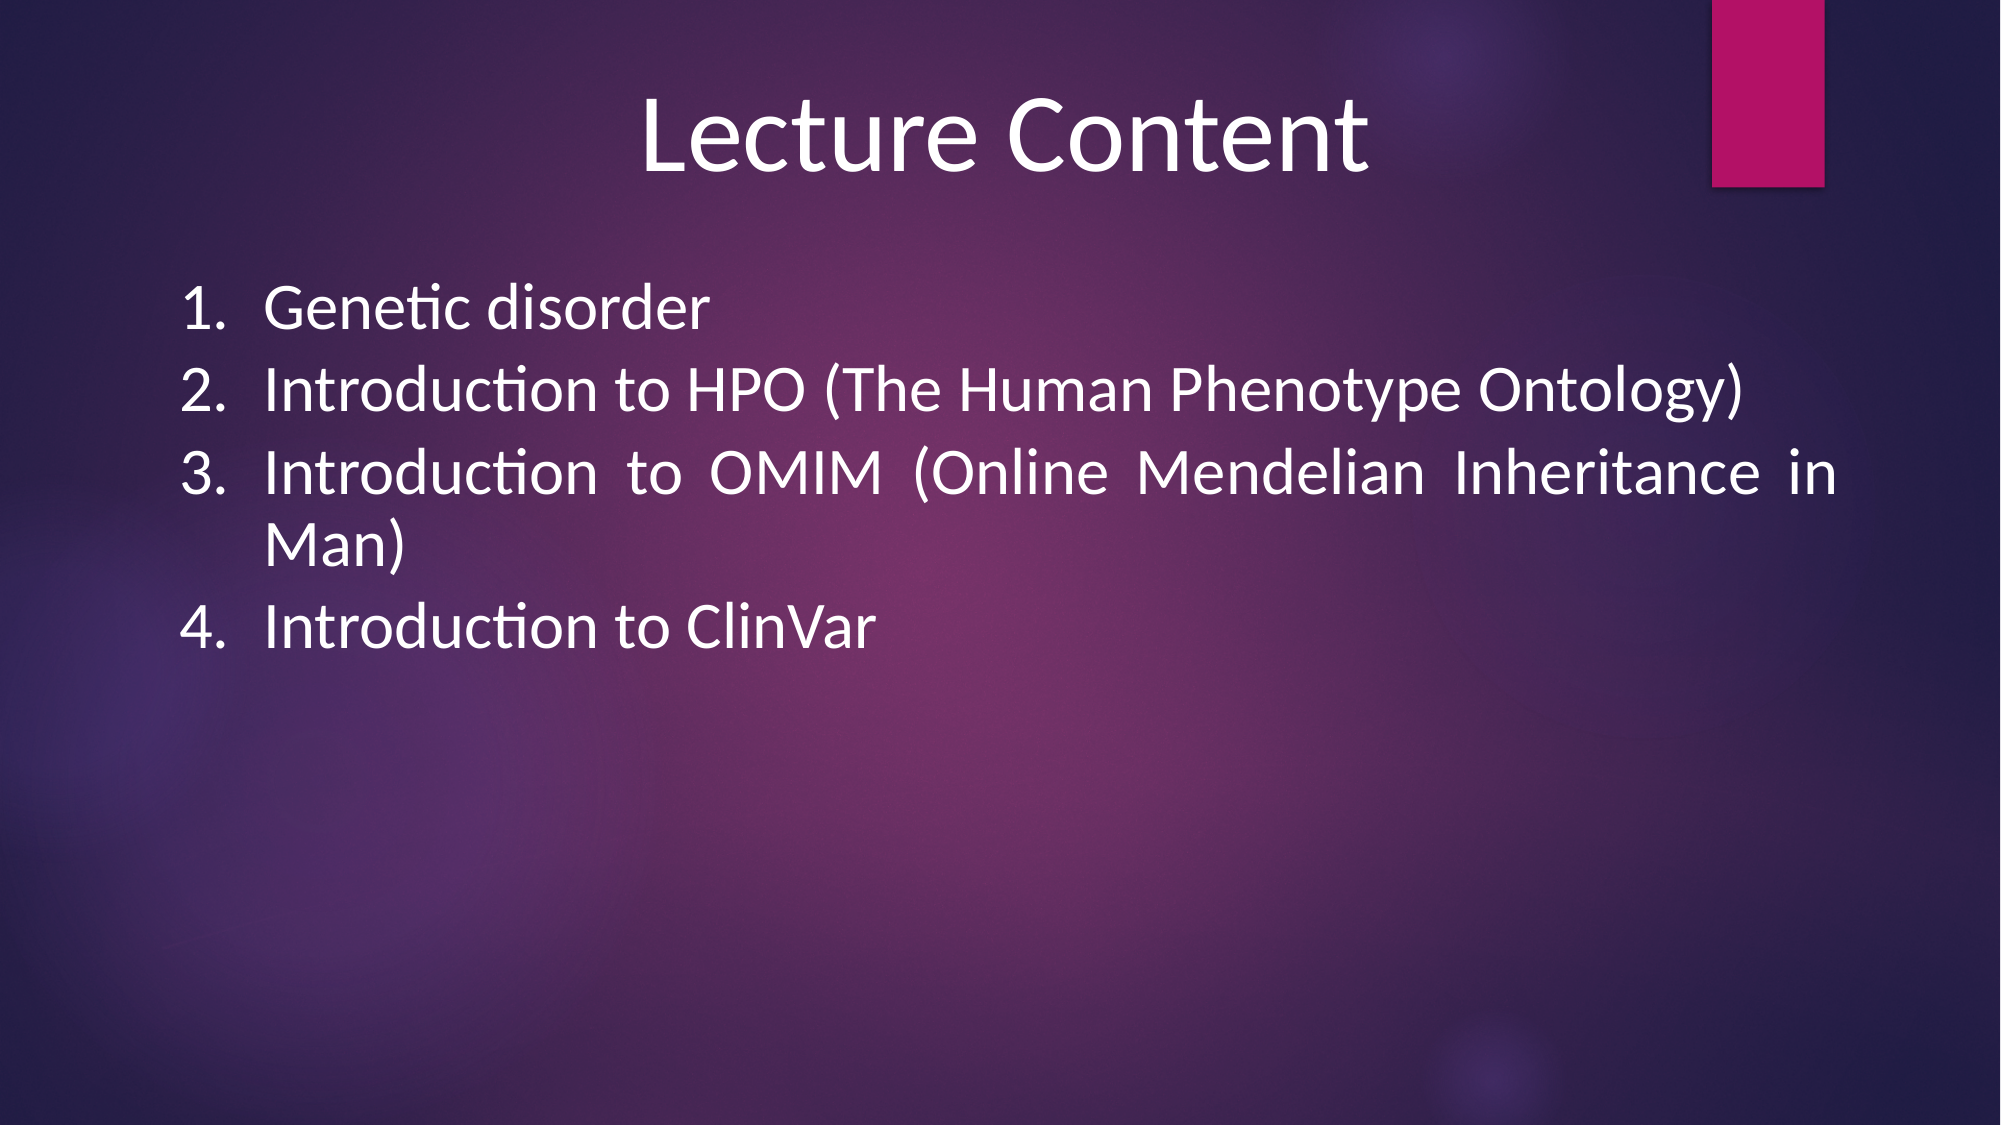

Lecture Content
Genetic disorder
Introduction to HPO (The Human Phenotype Ontology)
Introduction to OMIM (Online Mendelian Inheritance in Man)
Introduction to ClinVar